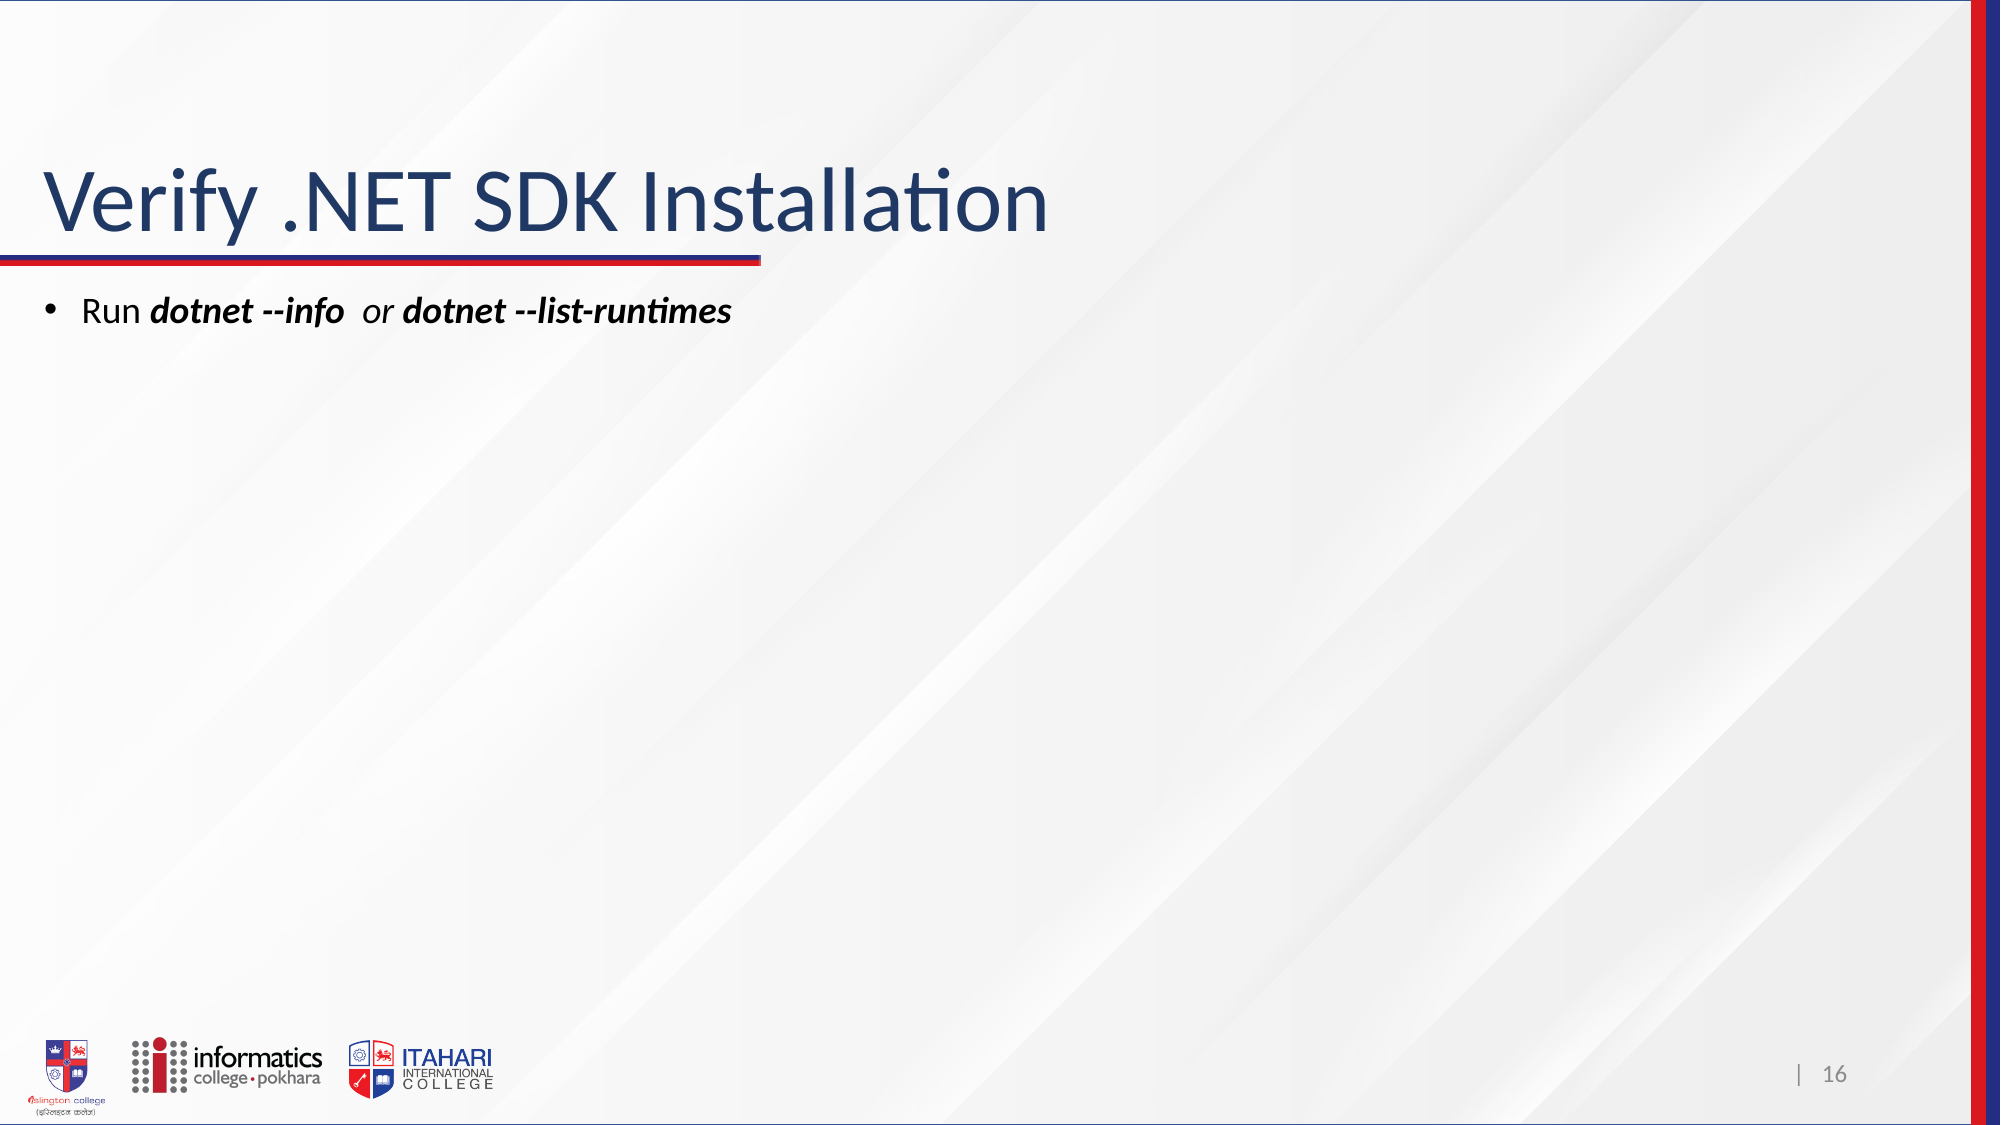

# Verify .NET SDK Installation
Run dotnet --info  or dotnet --list-runtimes

|   16